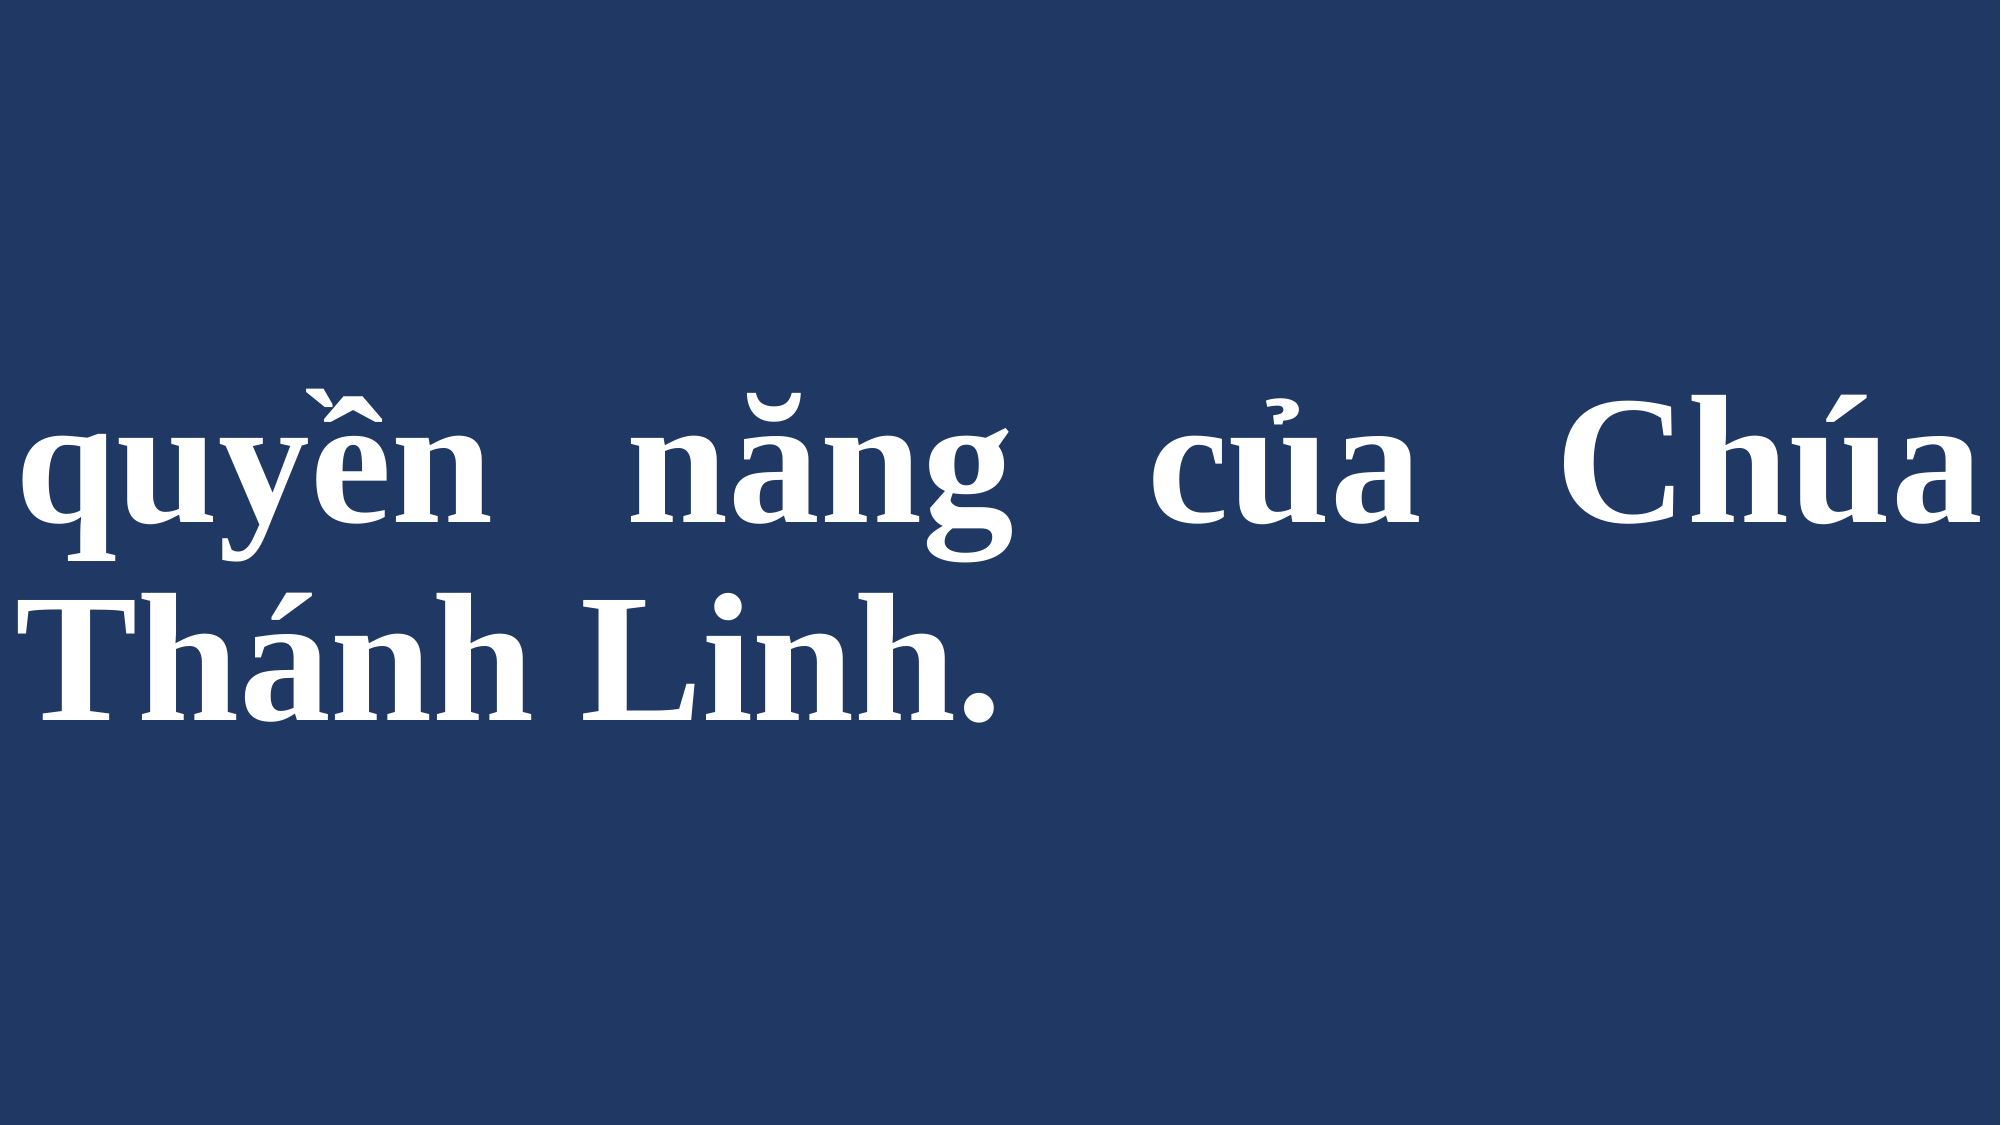

# quyền năng của Chúa Thánh Linh.